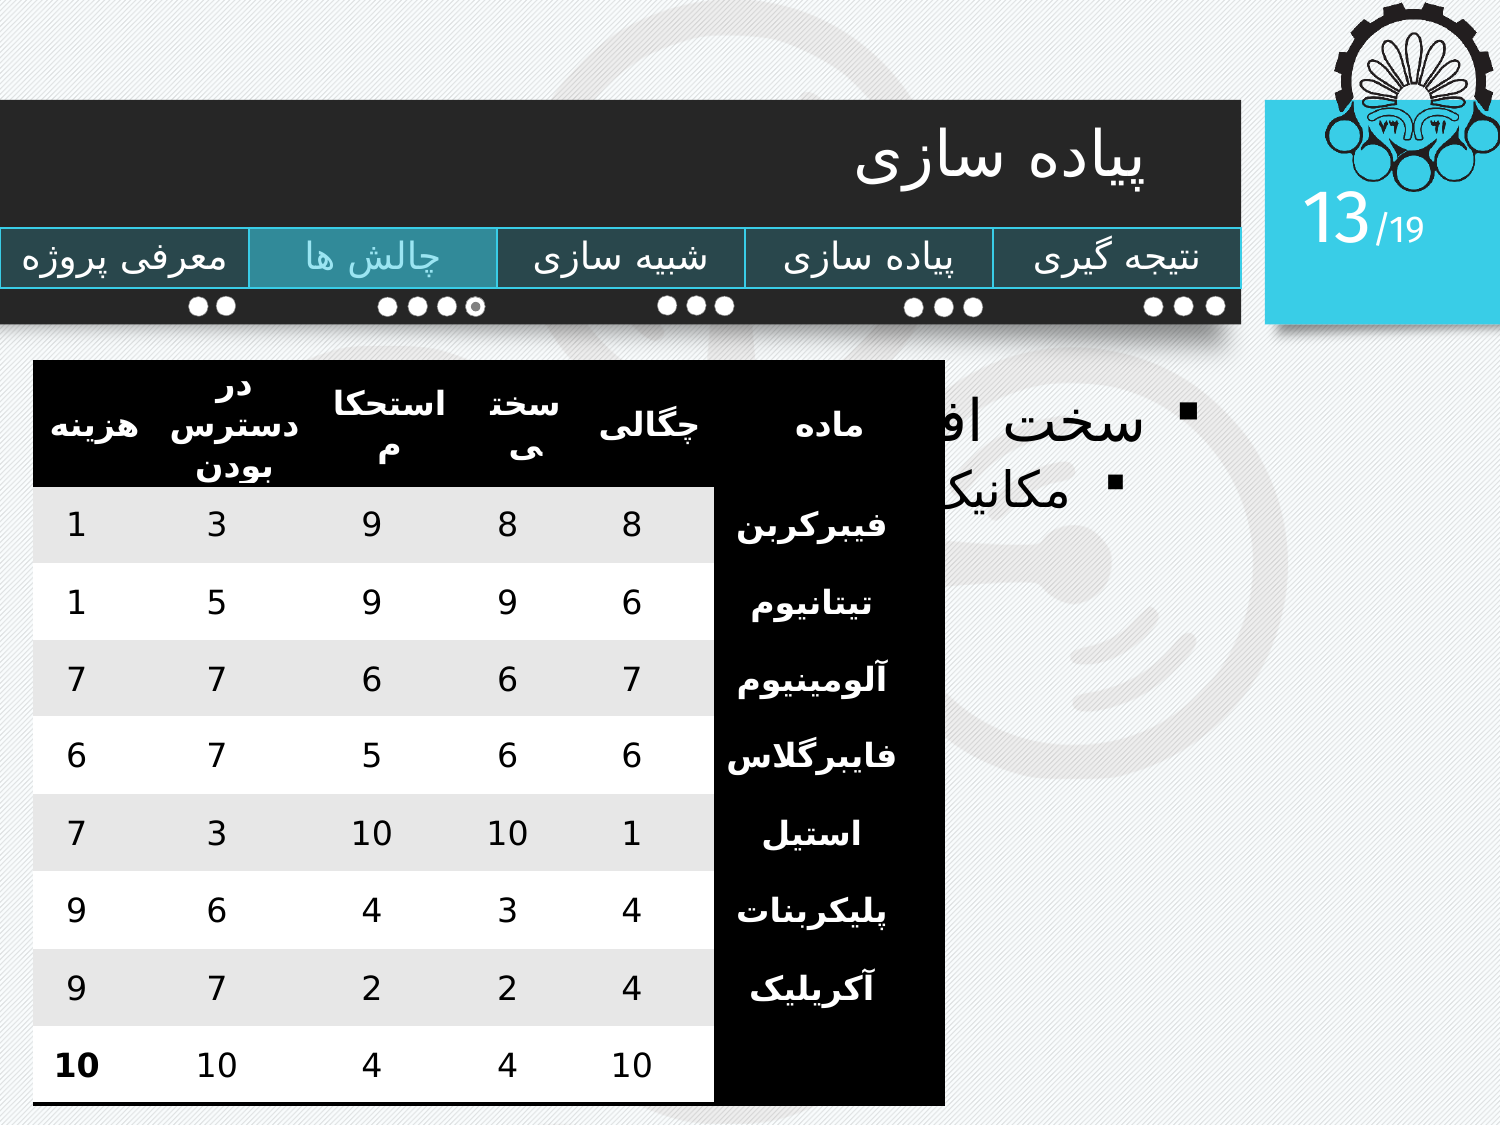

# پیاده سازی
13/19

| هزینه | در دسترس بودن | استحکام | سختی | چگالی | ماده |
| --- | --- | --- | --- | --- | --- |
| 1 | 3 | 9 | 8 | 8 | فیبرکربن |
| 1 | 5 | 9 | 9 | 6 | تیتانیوم |
| 7 | 7 | 6 | 6 | 7 | آلومینیوم |
| 6 | 7 | 5 | 6 | 6 | فایبرگلاس |
| 7 | 3 | 10 | 10 | 1 | استیل |
| 9 | 6 | 4 | 3 | 4 | پلی­کربنات |
| 9 | 7 | 2 | 2 | 4 | ­آکریلیک |
| 10 | 10 | 4 | 4 | 10 | چوب بالسا |
سخت افزار
مکانیک